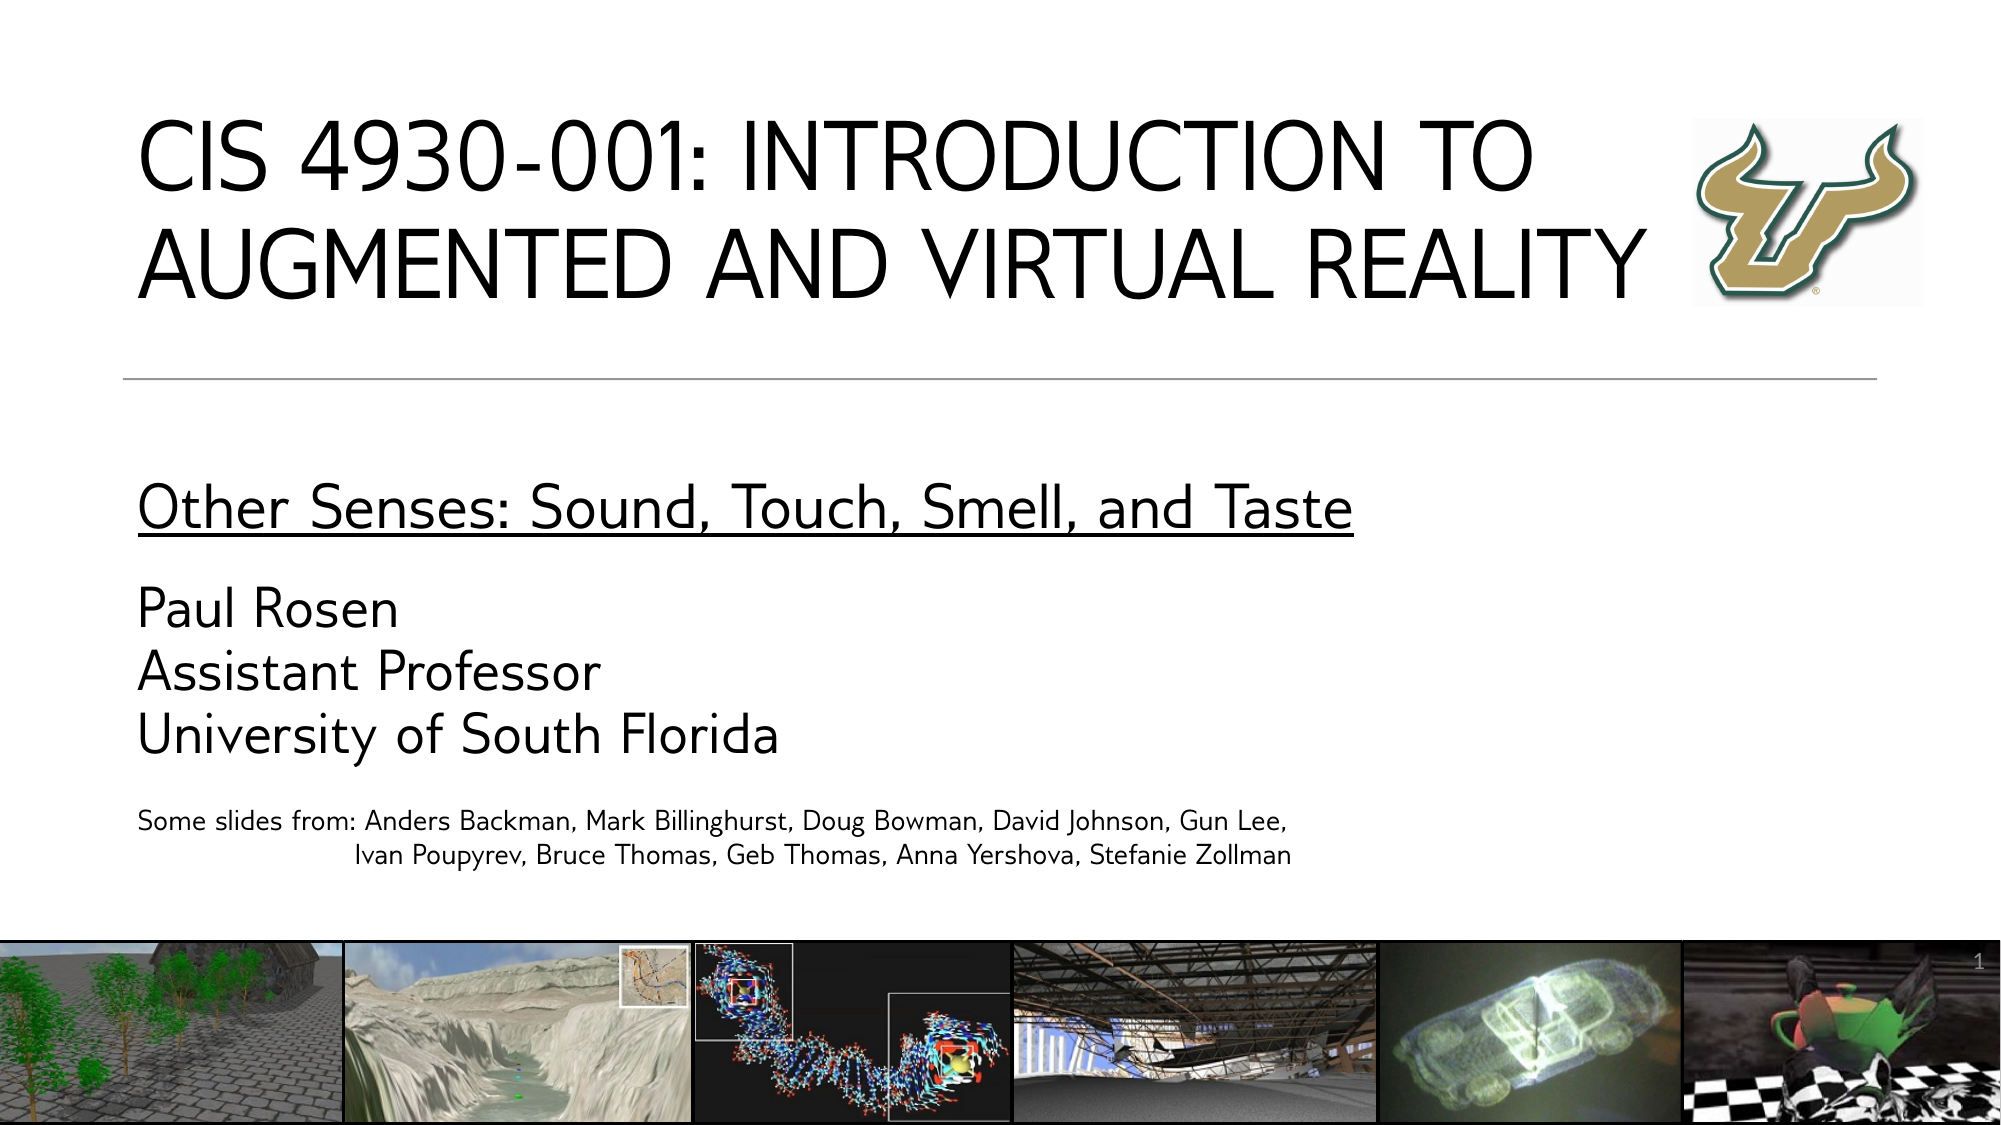

# CIS 4930-001: Introduction to Augmented and Virtual Reality
Other Senses: Sound, Touch, Smell, and Taste
1